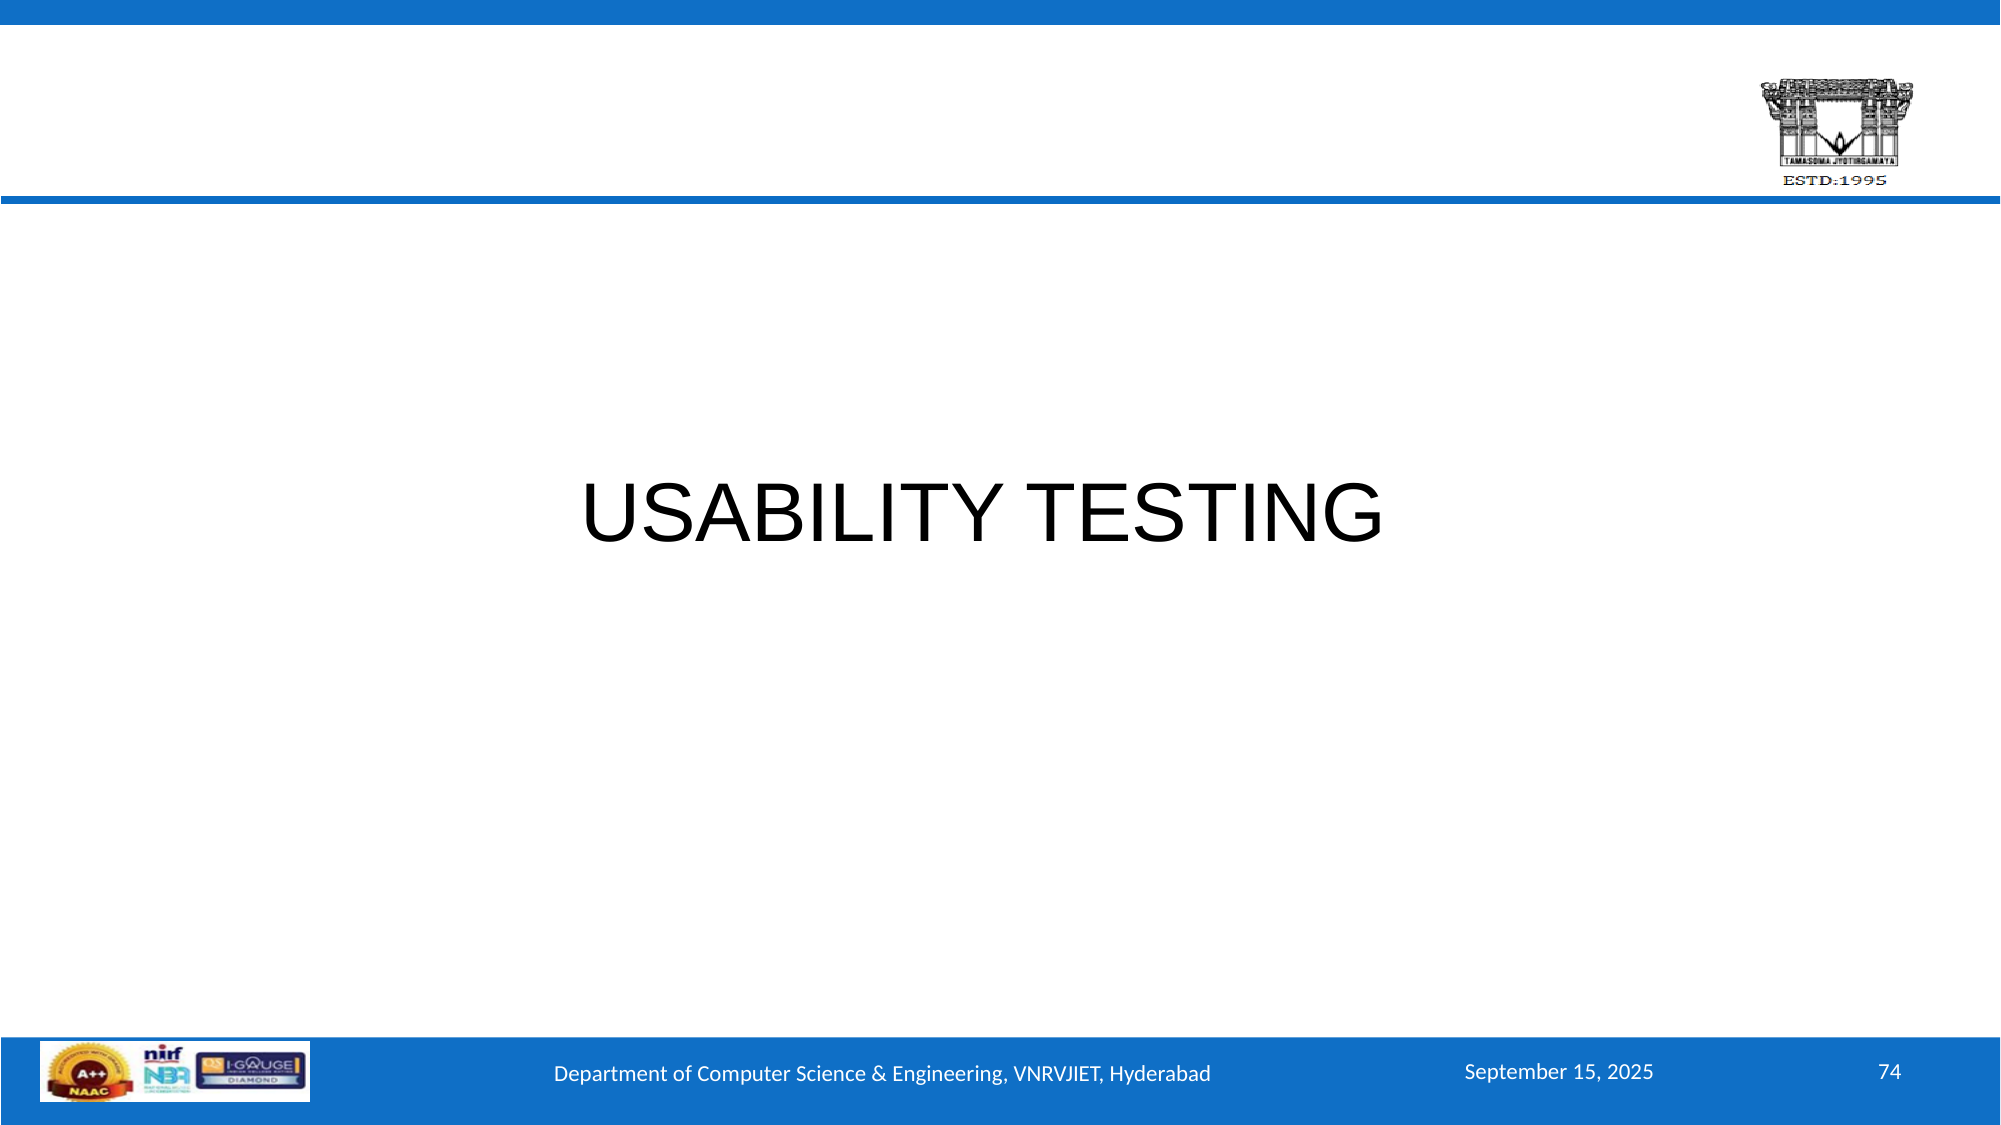

# Usability Testing
September 15, 2025
74
Department of Computer Science & Engineering, VNRVJIET, Hyderabad